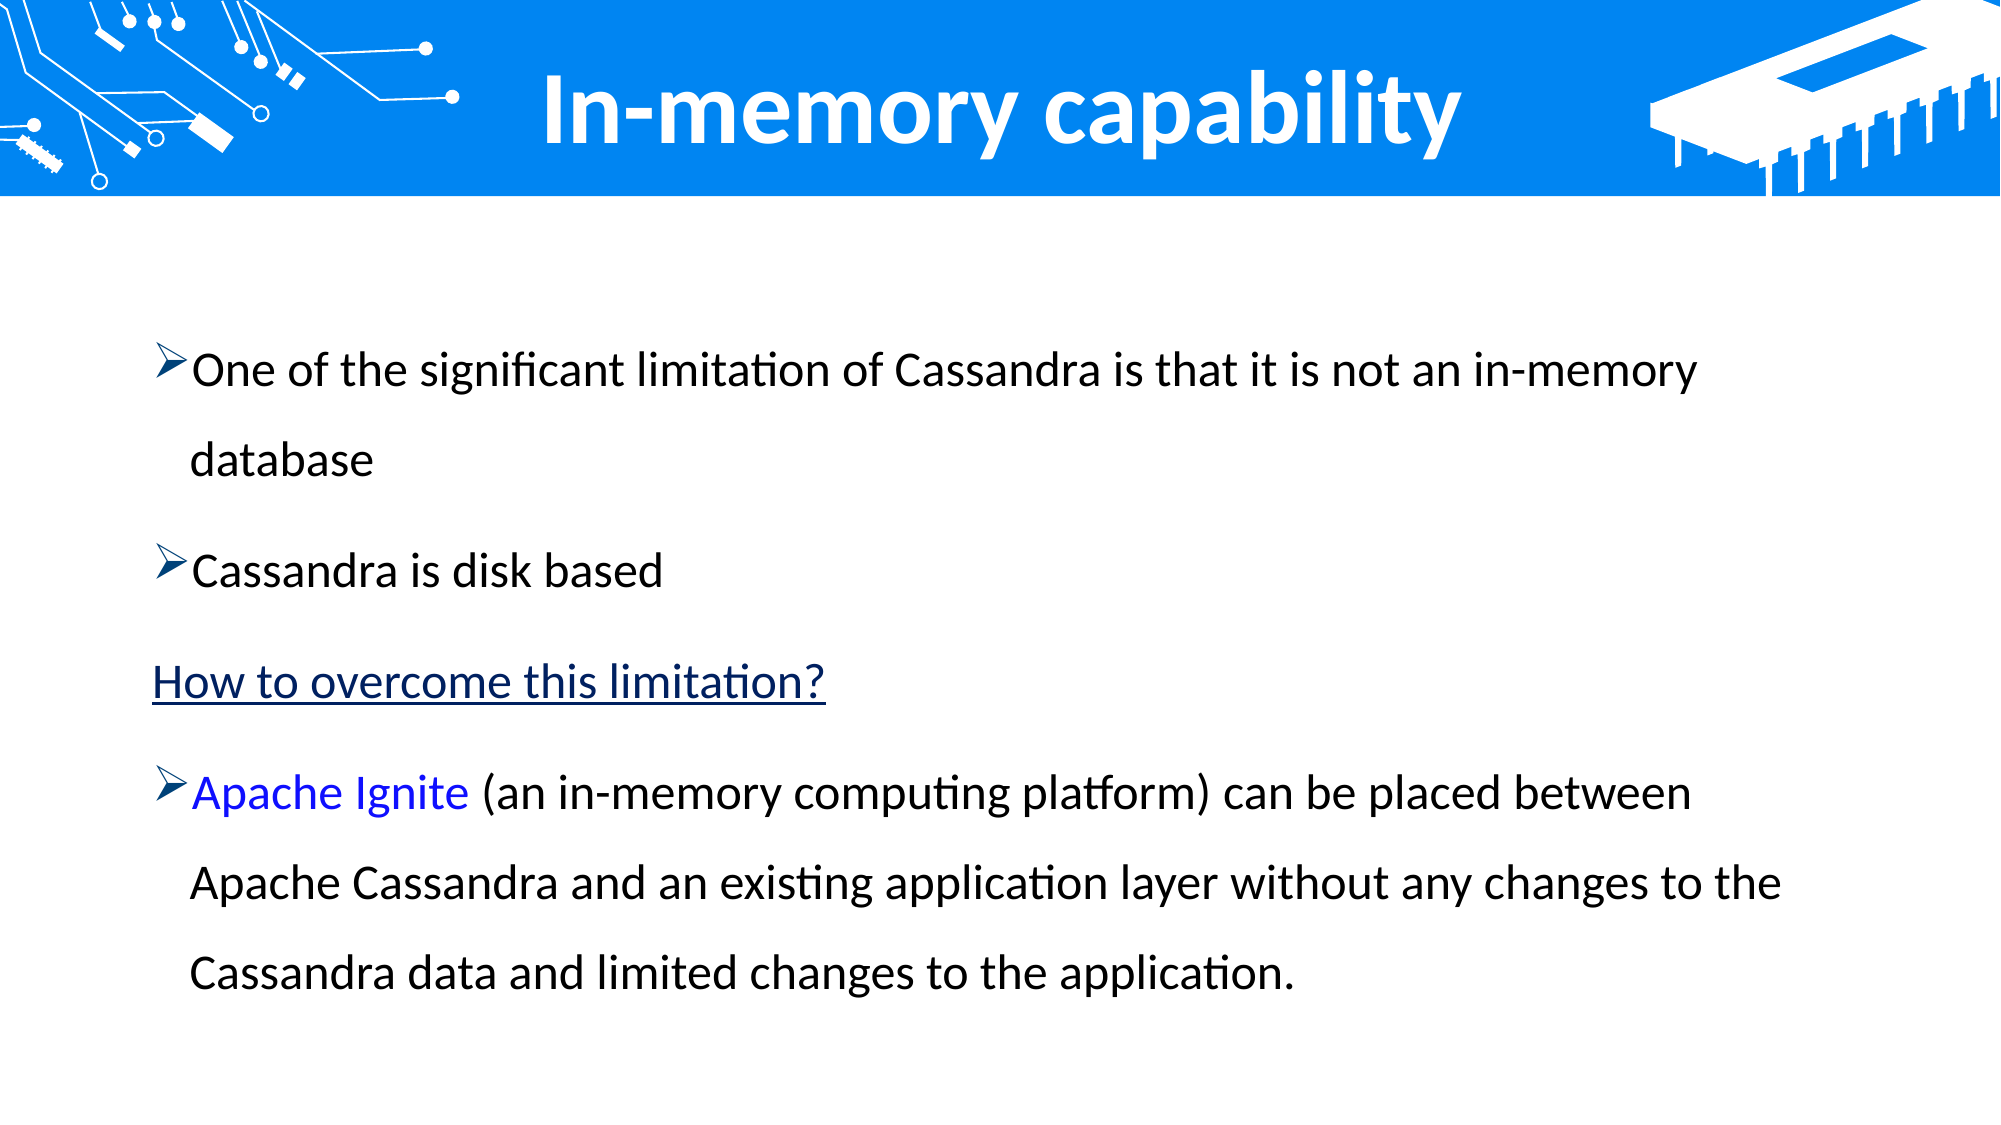

In-memory capability

One of the significant limitation of Cassandra is that it is not an in-memory database
Cassandra is disk based
How to overcome this limitation?
Apache Ignite (an in-memory computing platform) can be placed between Apache Cassandra and an existing application layer without any changes to the Cassandra data and limited changes to the application.